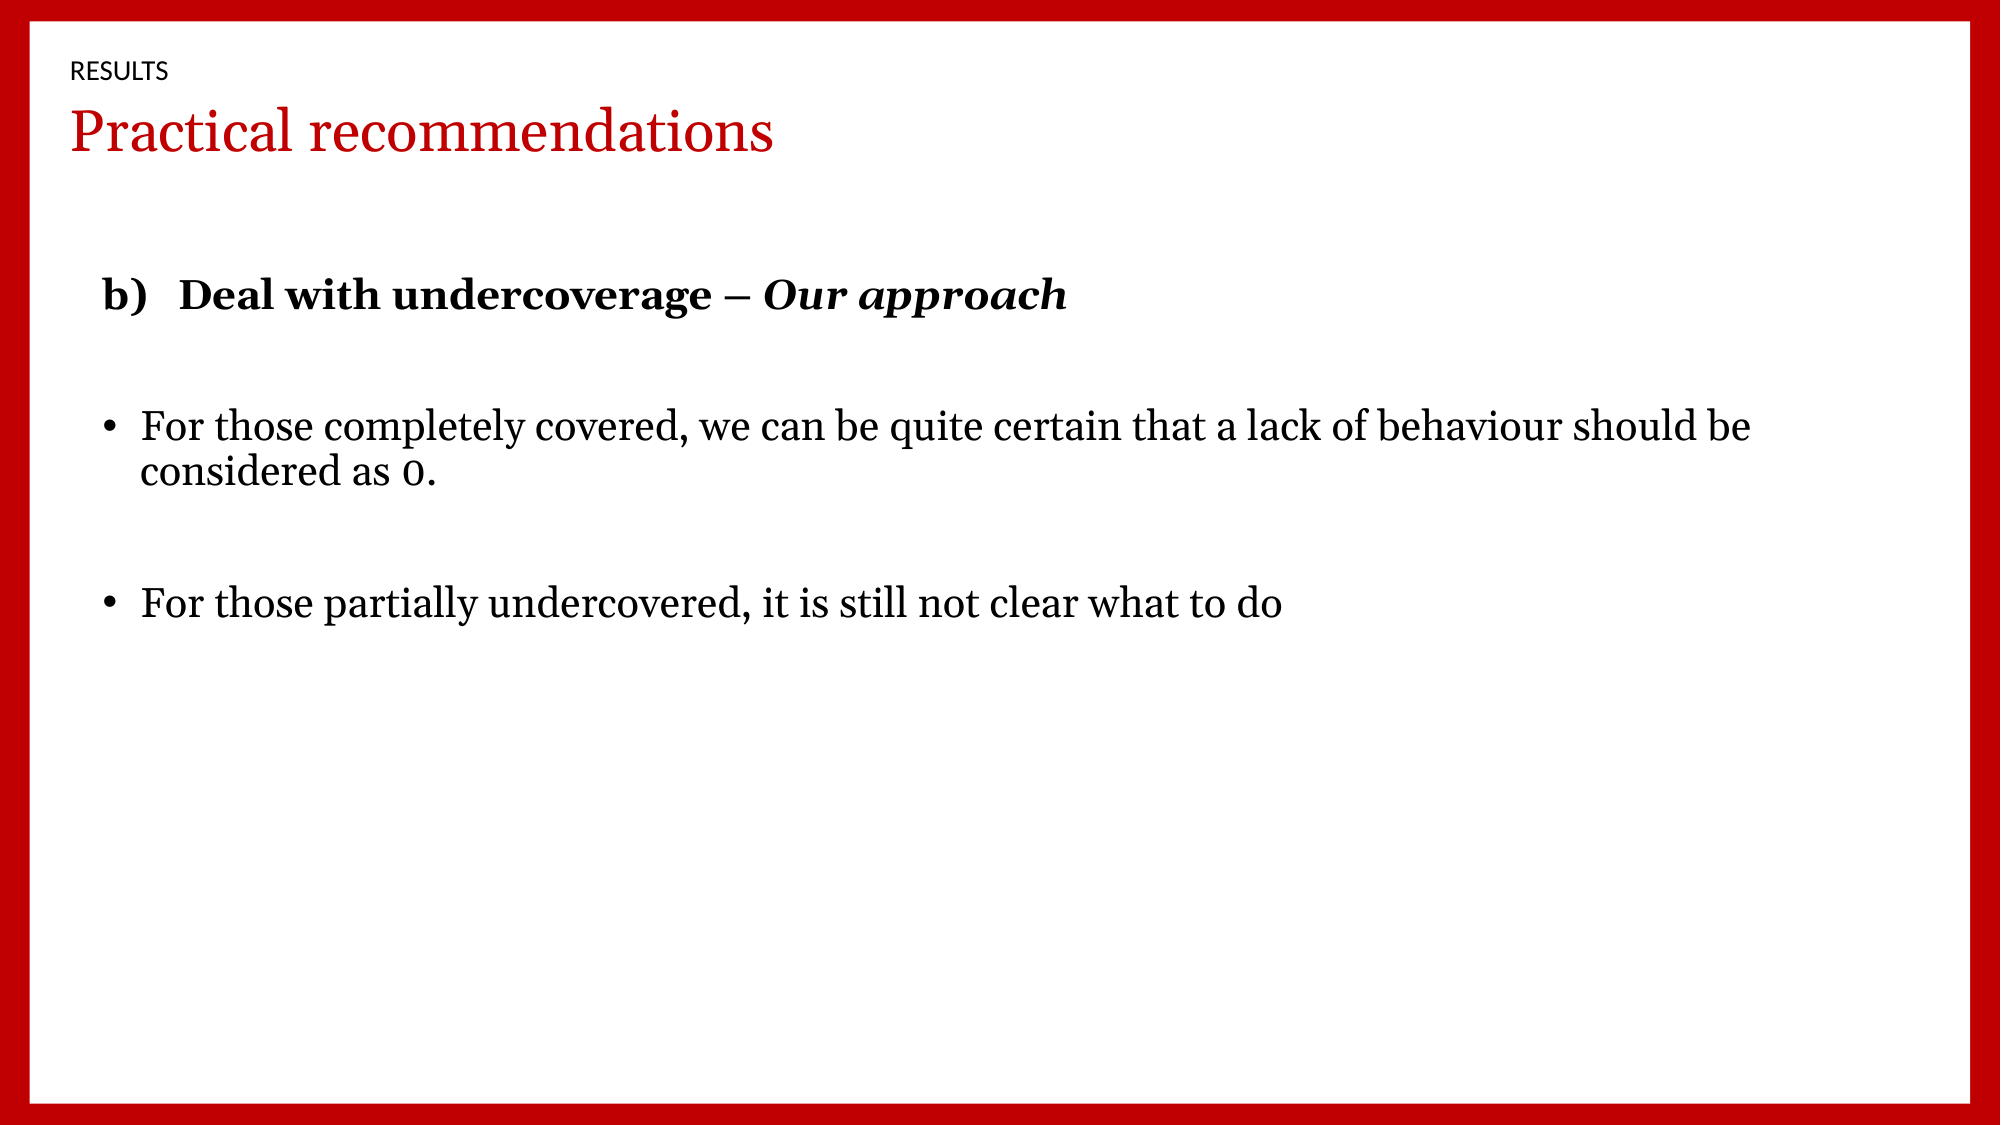

RESULTS
# Practical recommendations
Deal with undercoverage – Our approach

For those completely covered, we can be quite certain that a lack of behaviour should be considered as 0.

For those partially undercovered, it is still not clear what to do